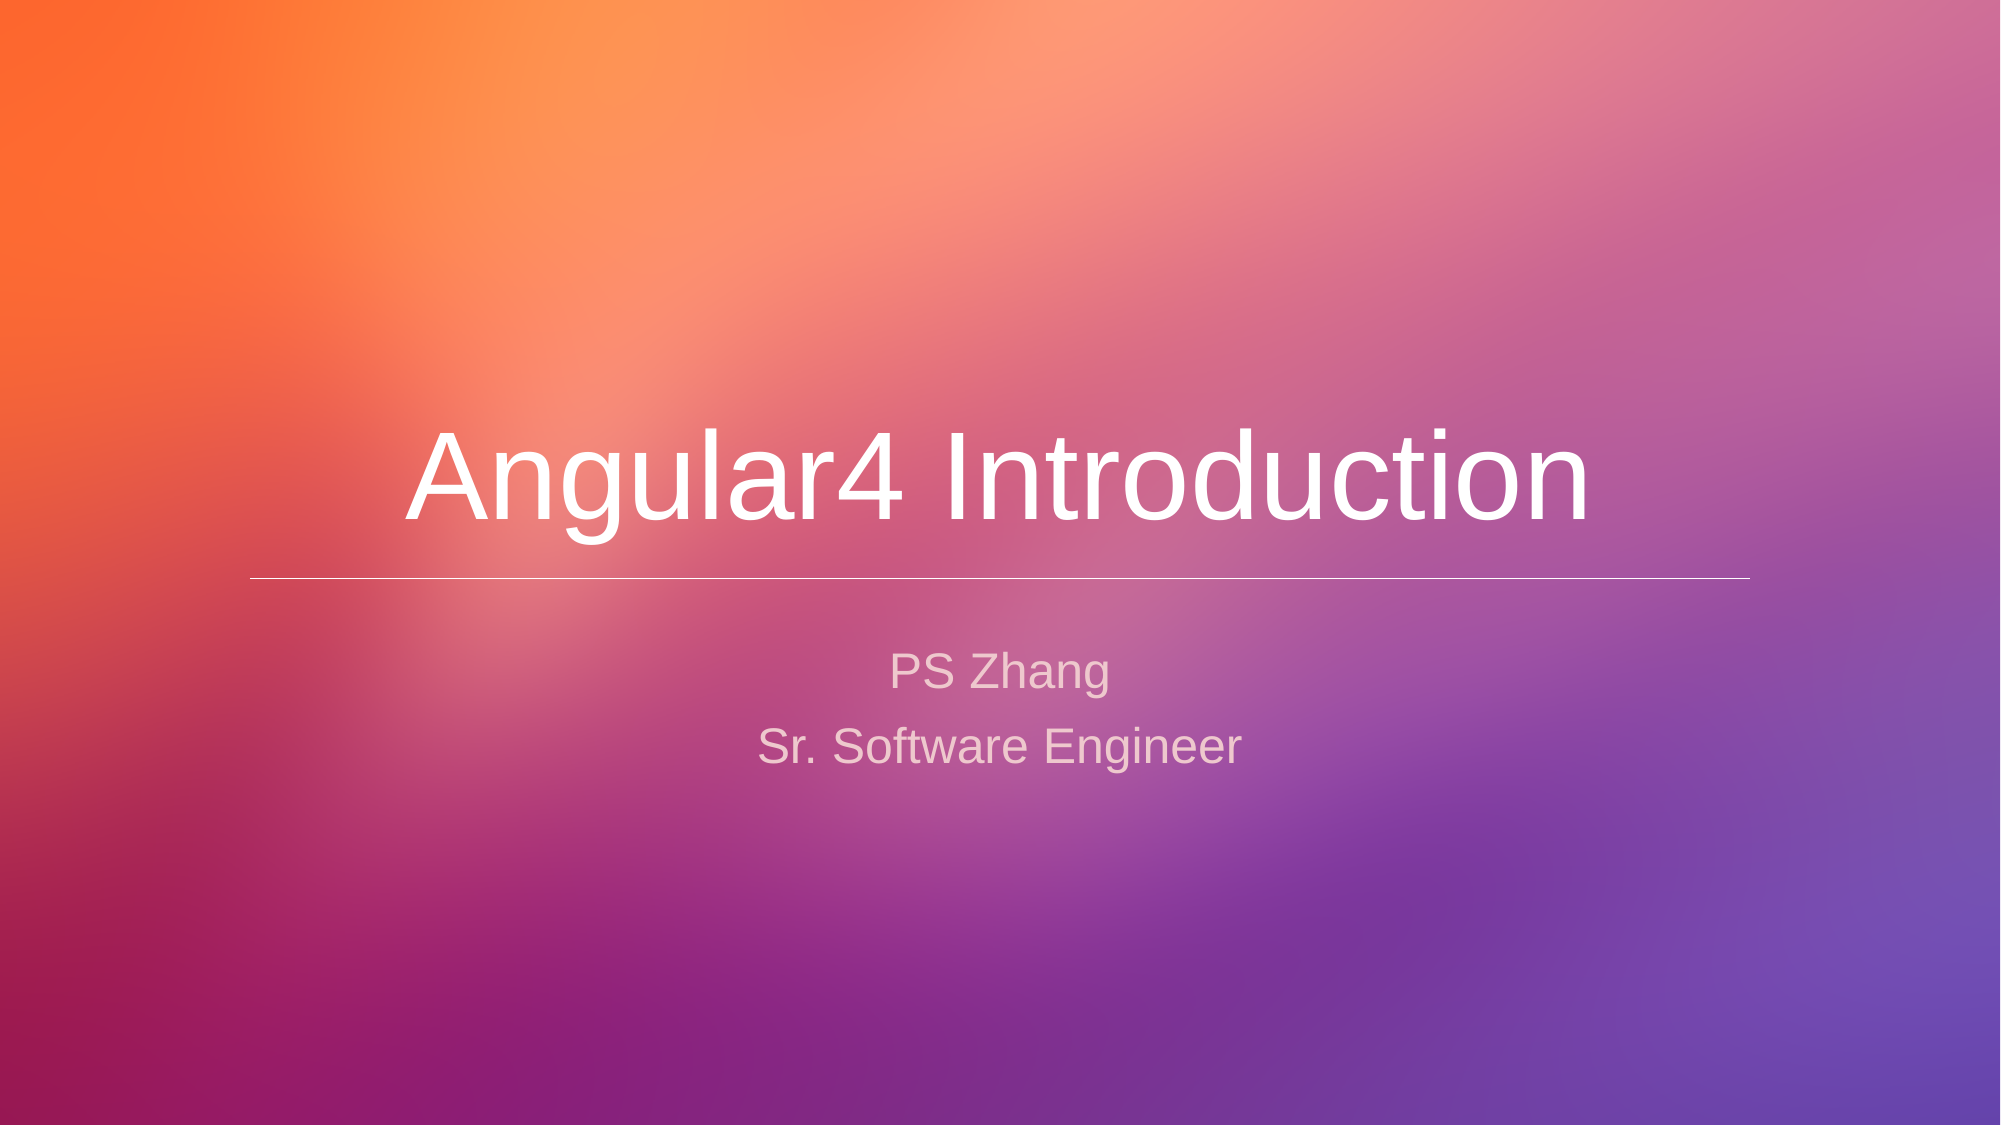

# Angular4 Introduction
PS Zhang
Sr. Software Engineer